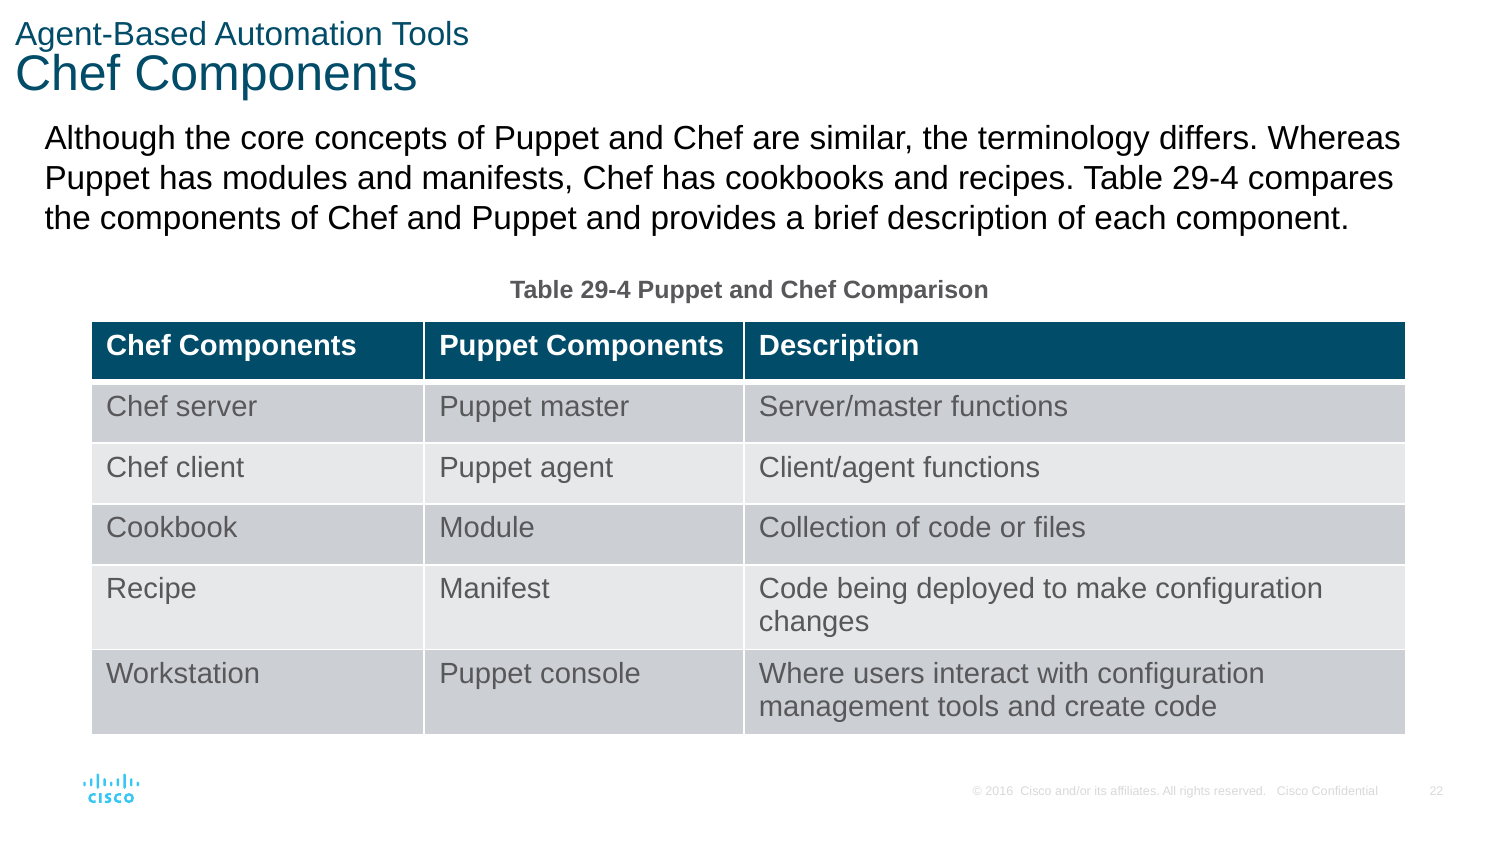

# Agent-Based Automation Tools Chef Components
Although the core concepts of Puppet and Chef are similar, the terminology differs. Whereas Puppet has modules and manifests, Chef has cookbooks and recipes. Table 29-4 compares the components of Chef and Puppet and provides a brief description of each component.
Table 29-4 Puppet and Chef Comparison
| Chef Components | Puppet Components | Description |
| --- | --- | --- |
| Chef server | Puppet master | Server/master functions |
| Chef client | Puppet agent | Client/agent functions |
| Cookbook | Module | Collection of code or files |
| Recipe | Manifest | Code being deployed to make configuration changes |
| Workstation | Puppet console | Where users interact with configuration management tools and create code |